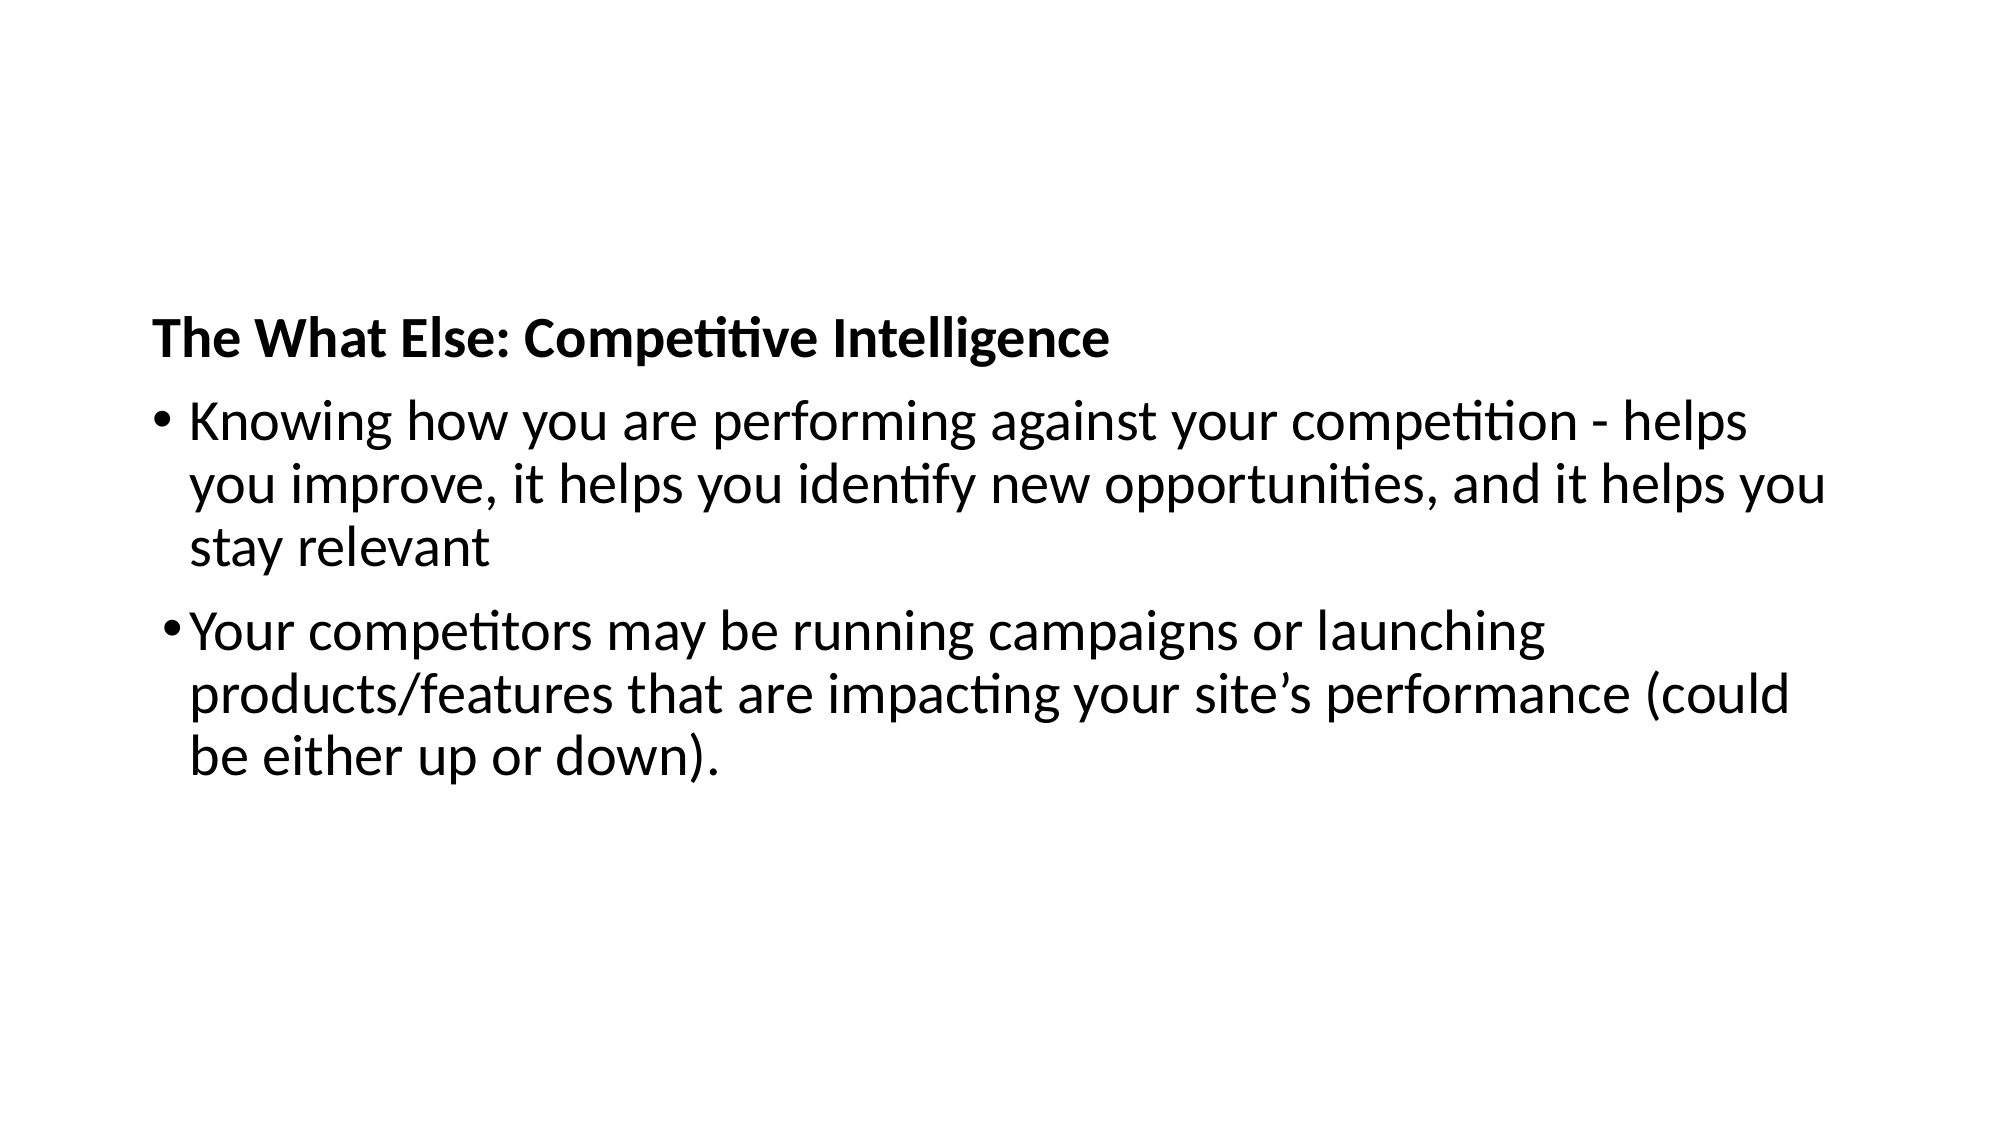

#
The What Else: Competitive Intelligence
Knowing how you are performing against your competition - helps you improve, it helps you identify new opportunities, and it helps you  stay relevant
Your competitors may be running campaigns or launching products/features that are impacting your site’s performance (could be either up or down).